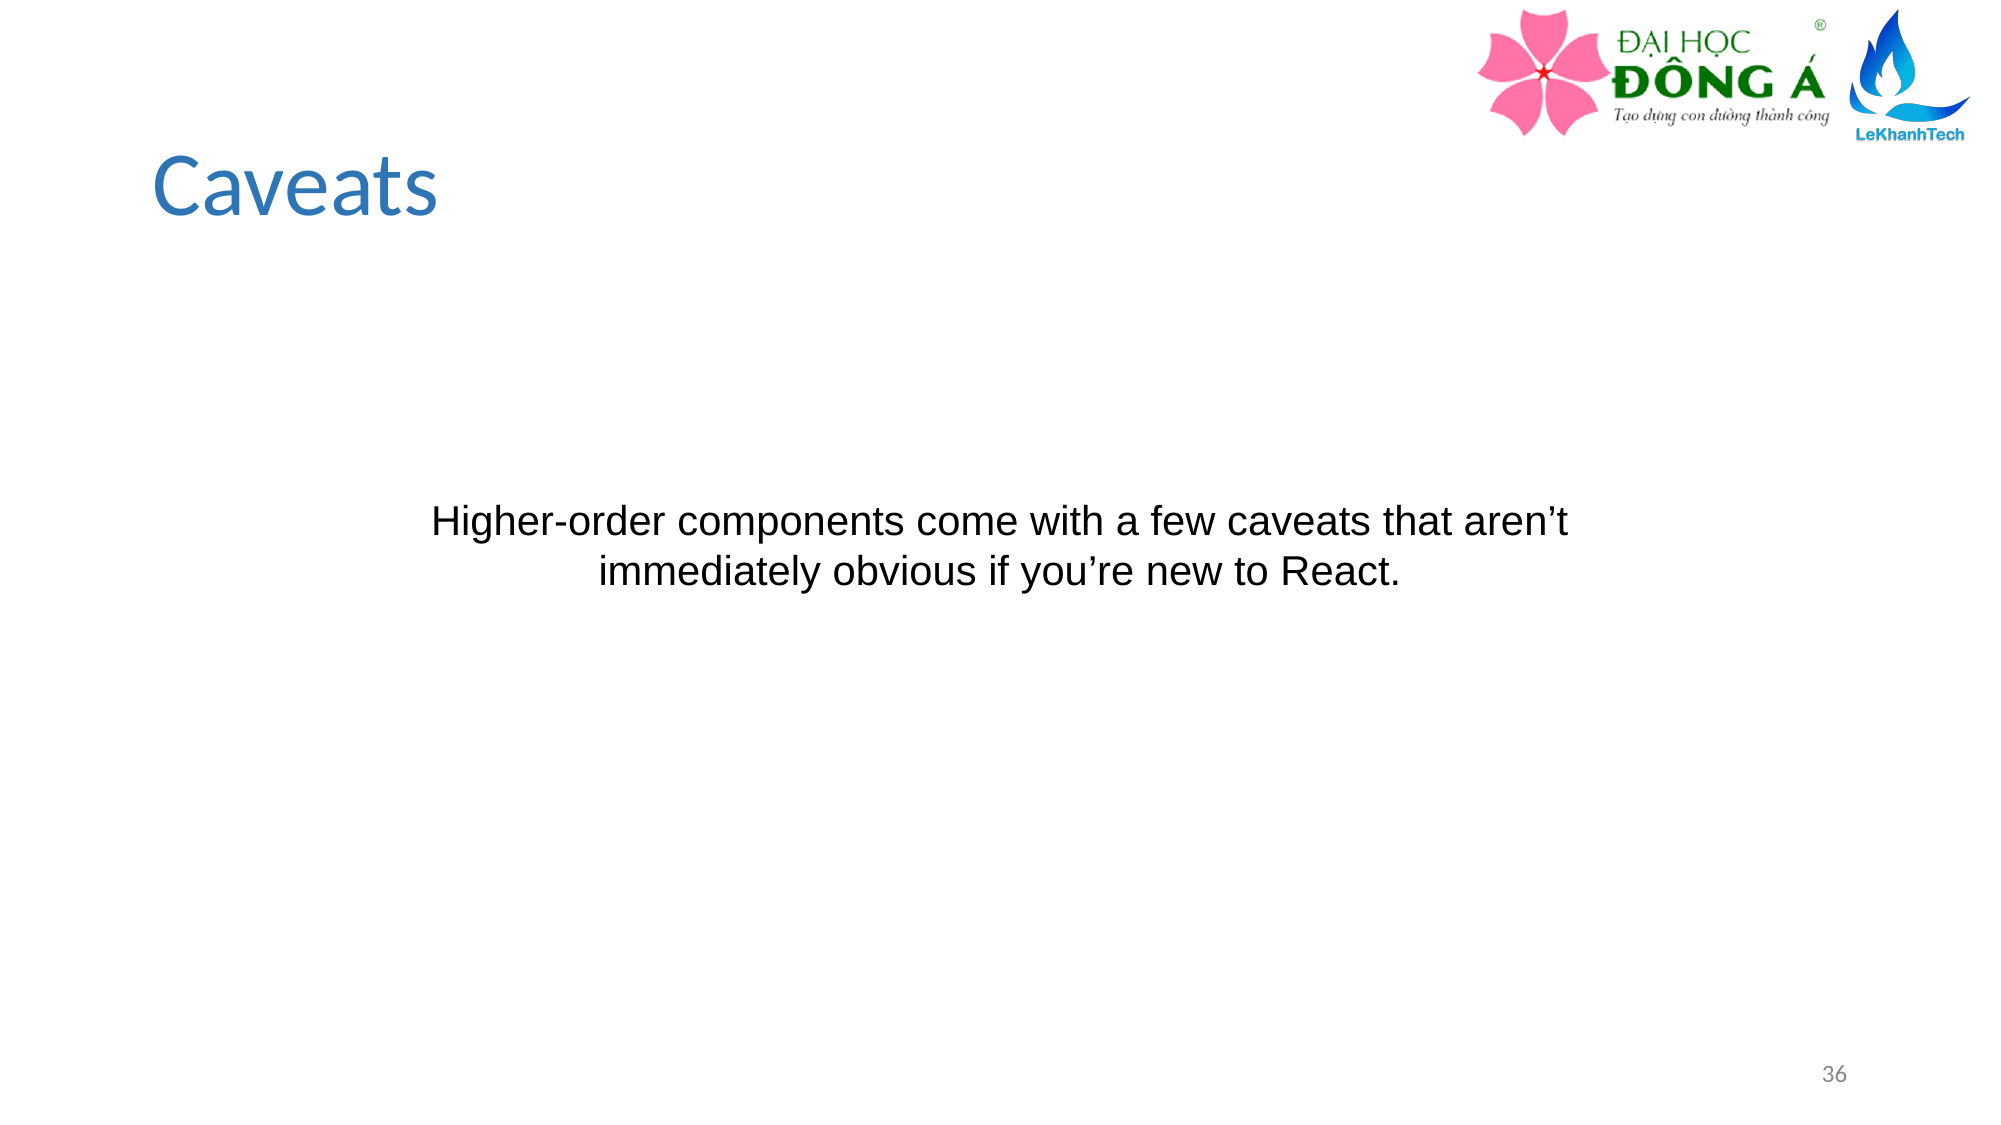

# Caveats
Higher-order components come with a few caveats that aren’t immediately obvious if you’re new to React.
36